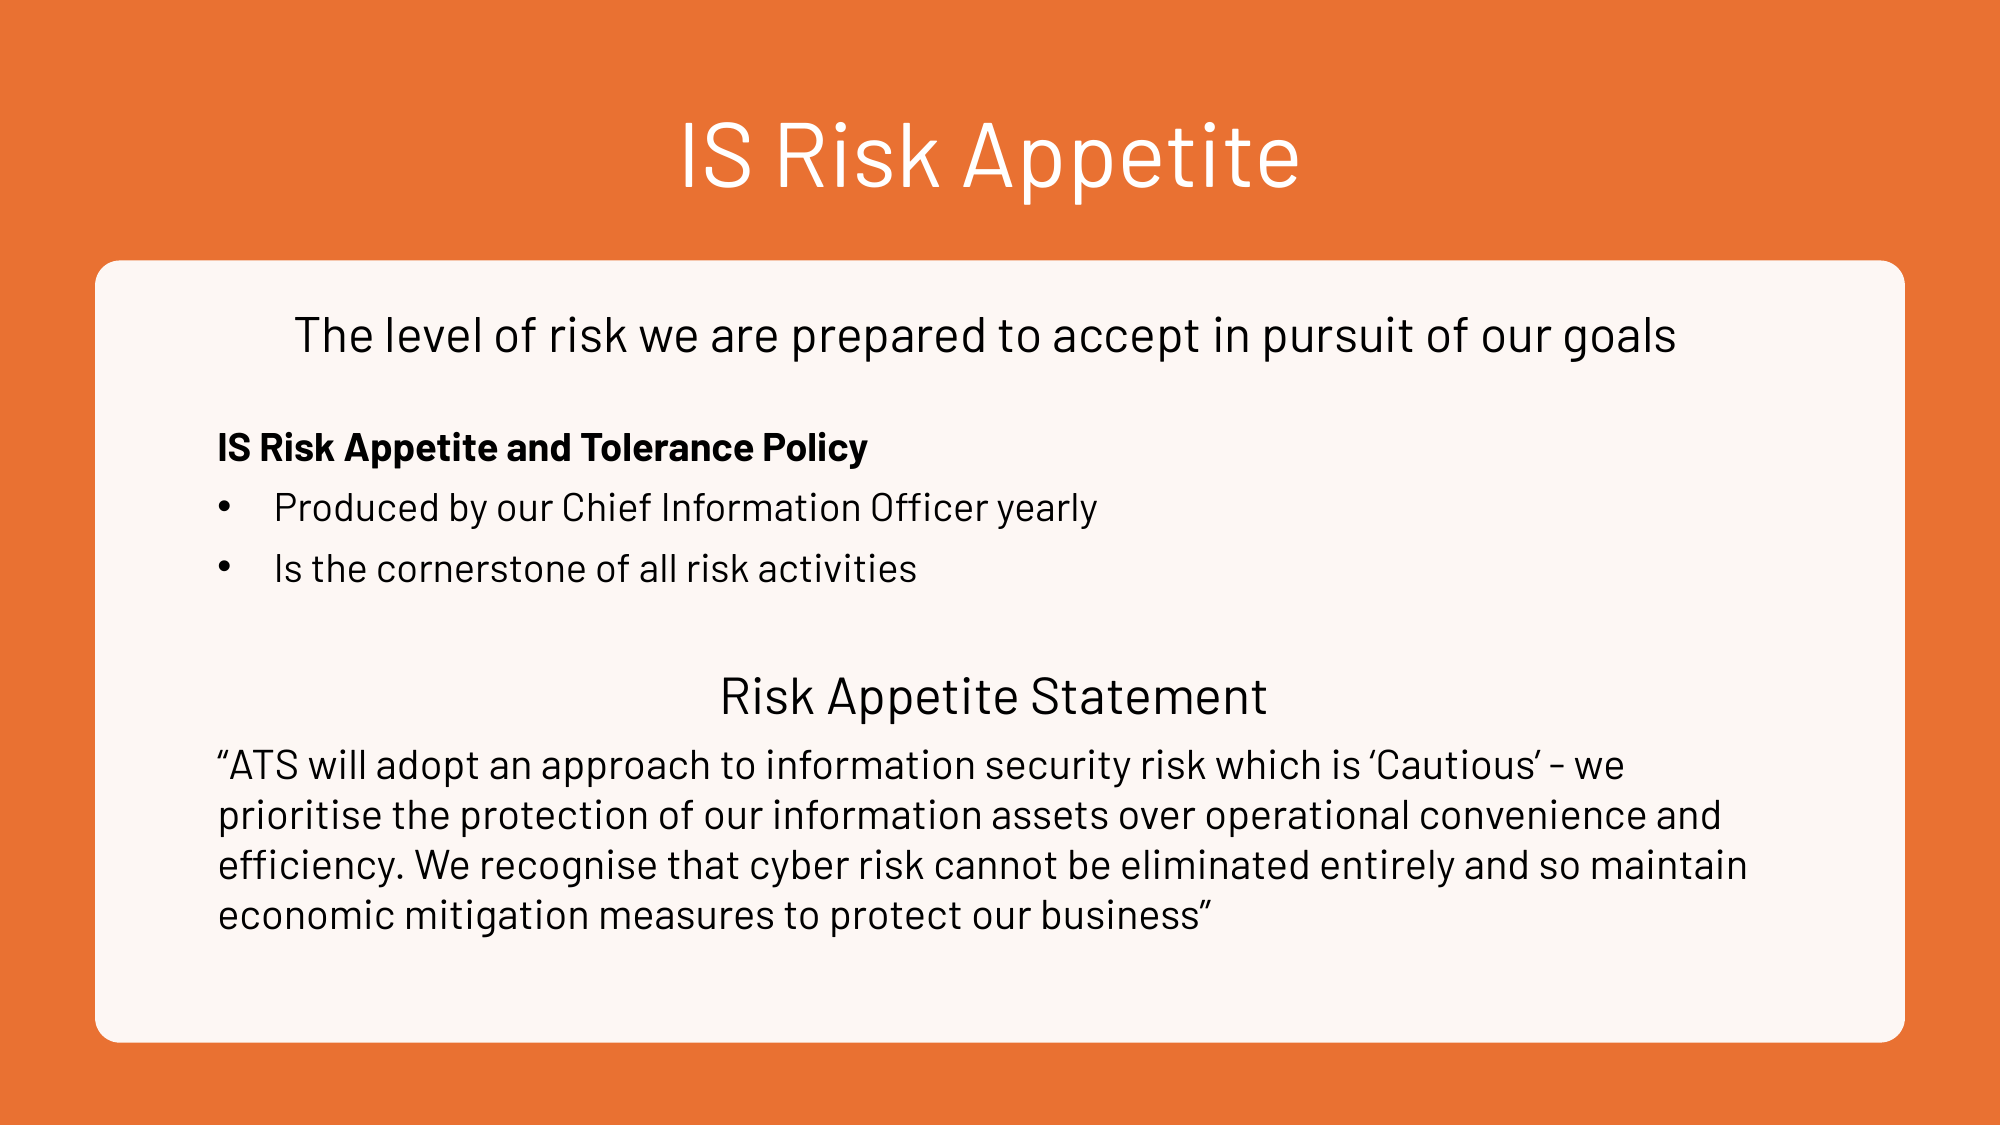

# IS Risk Appetite

The level of risk we are prepared to accept in pursuit of our goals
IS Risk Appetite and Tolerance Policy
Produced by our Chief Information Officer yearly
Is the cornerstone of all risk activities

Risk Appetite Statement
“ATS will adopt an approach to information security risk which is ‘Cautious’ - we prioritise the protection of our information assets over operational convenience and efficiency. We recognise that cyber risk cannot be eliminated entirely and so maintain economic mitigation measures to protect our business”